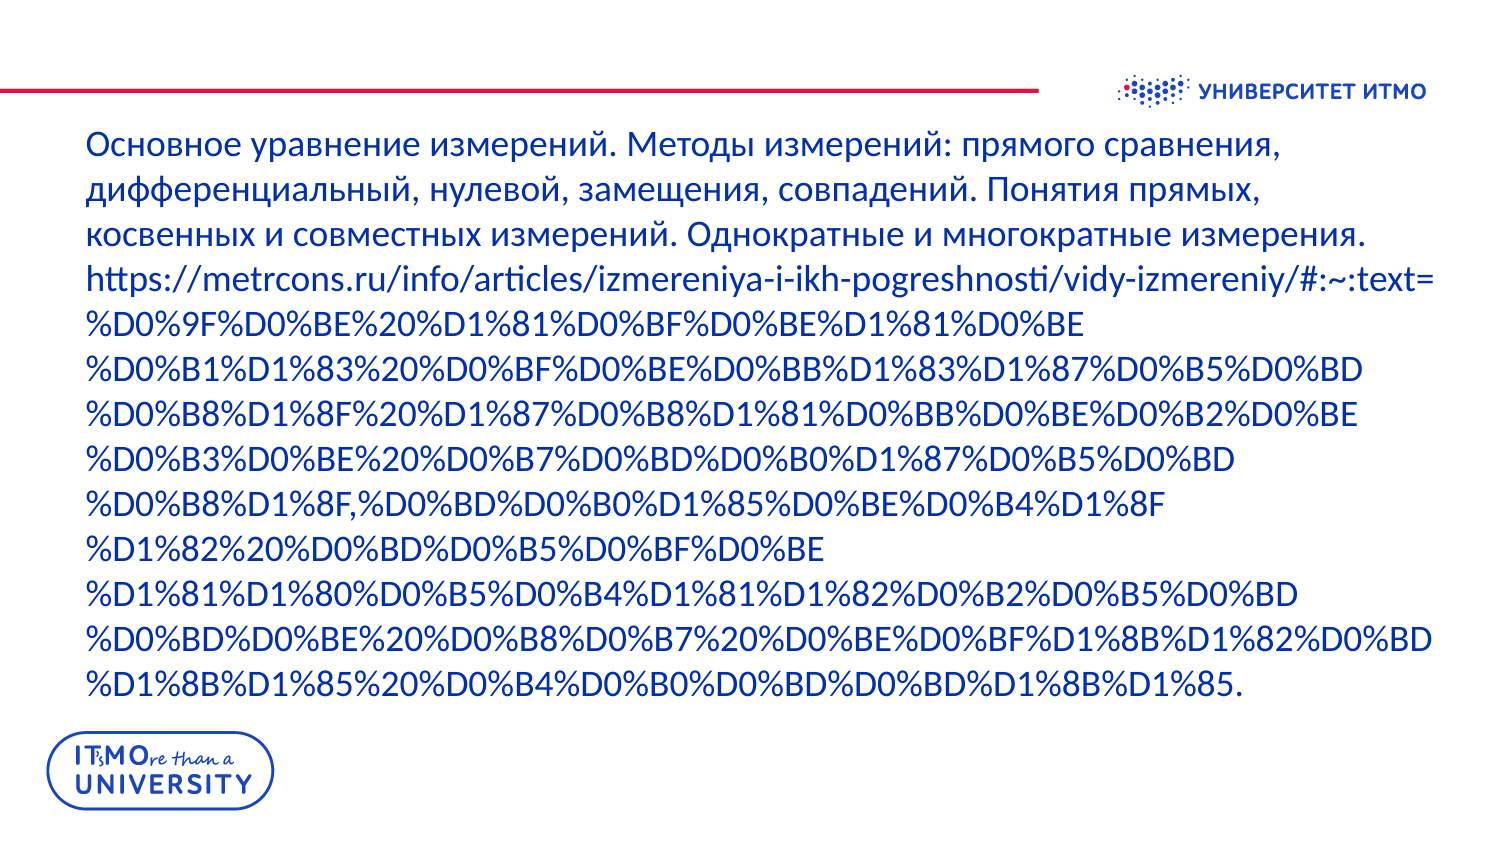

Основное уравнение измерений. Методы измерений: прямого сравнения, дифференциальный, нулевой, замещения, совпадений. Понятия прямых, косвенных и совместных измерений. Однократные и многократные измерения.
https://metrcons.ru/info/articles/izmereniya-i-ikh-pogreshnosti/vidy-izmereniy/#:~:text=%D0%9F%D0%BE%20%D1%81%D0%BF%D0%BE%D1%81%D0%BE%D0%B1%D1%83%20%D0%BF%D0%BE%D0%BB%D1%83%D1%87%D0%B5%D0%BD%D0%B8%D1%8F%20%D1%87%D0%B8%D1%81%D0%BB%D0%BE%D0%B2%D0%BE%D0%B3%D0%BE%20%D0%B7%D0%BD%D0%B0%D1%87%D0%B5%D0%BD%D0%B8%D1%8F,%D0%BD%D0%B0%D1%85%D0%BE%D0%B4%D1%8F%D1%82%20%D0%BD%D0%B5%D0%BF%D0%BE%D1%81%D1%80%D0%B5%D0%B4%D1%81%D1%82%D0%B2%D0%B5%D0%BD%D0%BD%D0%BE%20%D0%B8%D0%B7%20%D0%BE%D0%BF%D1%8B%D1%82%D0%BD%D1%8B%D1%85%20%D0%B4%D0%B0%D0%BD%D0%BD%D1%8B%D1%85.